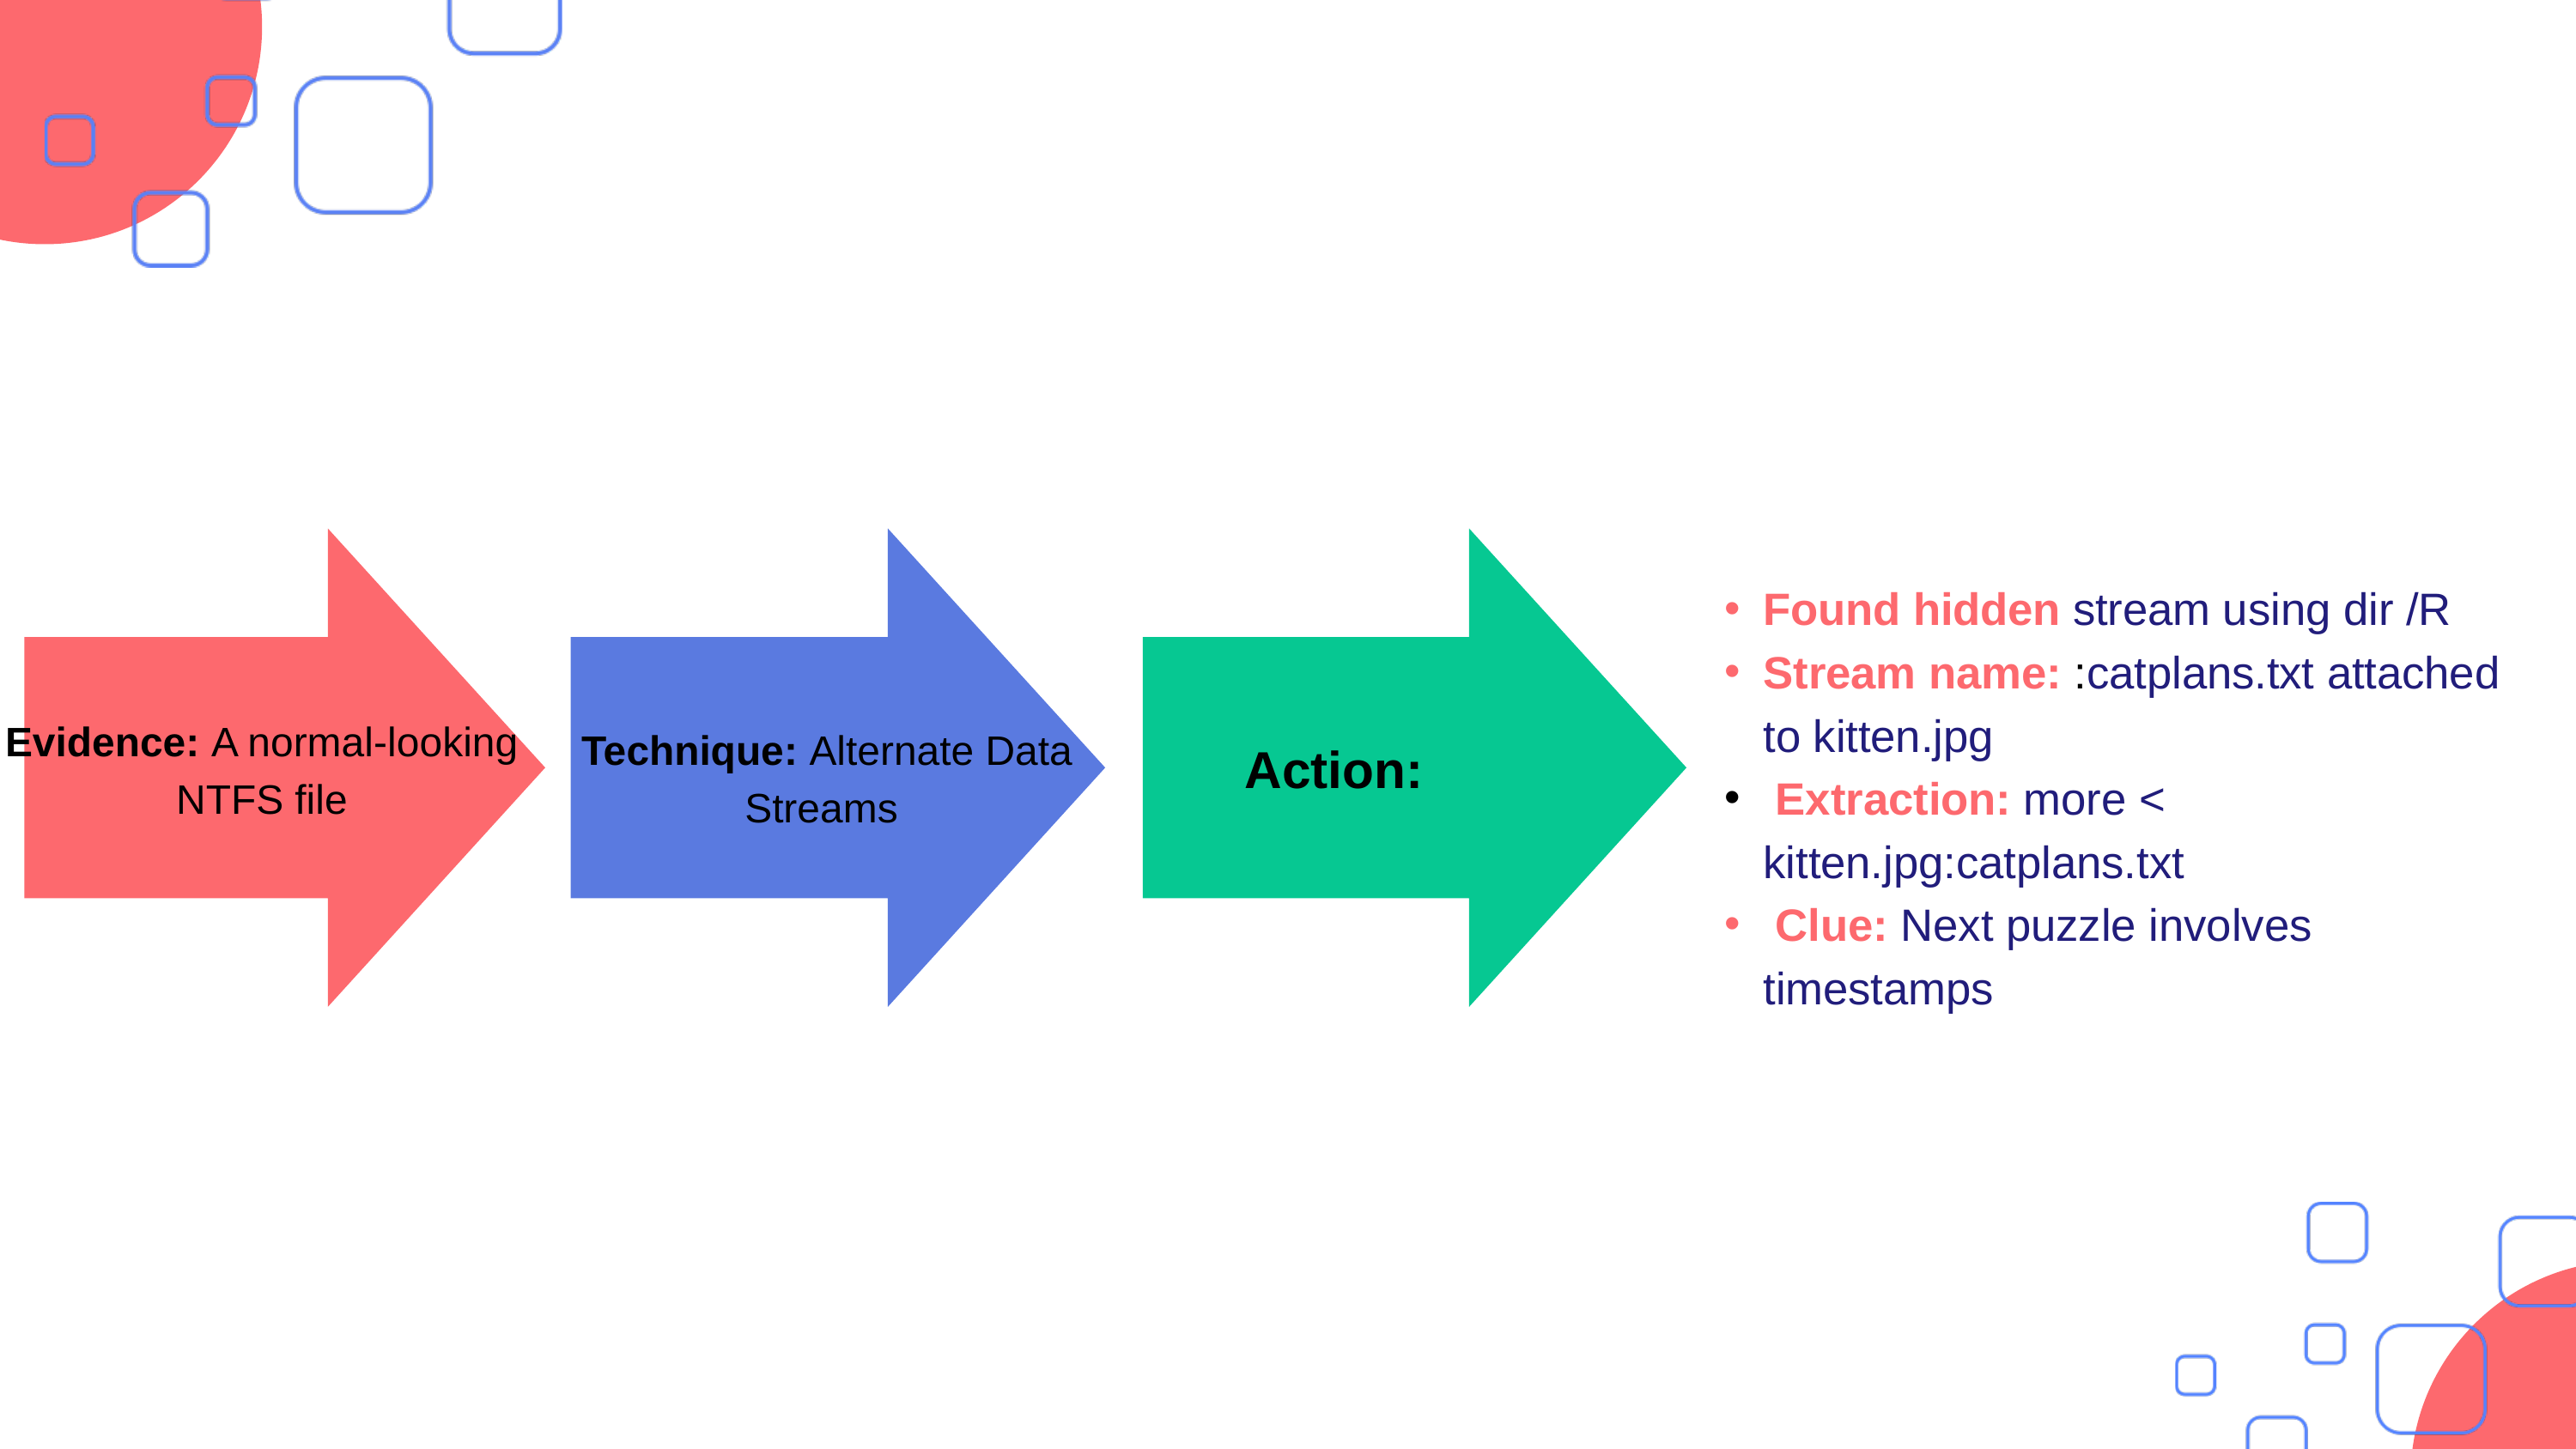

Found hidden stream using dir /R
Stream name: :catplans.txt attached to kitten.jpg
 Extraction: more < kitten.jpg:catplans.txt
 Clue: Next puzzle involves timestamps
Evidence: A normal-looking NTFS file
 Technique: Alternate Data Streams
 Action: